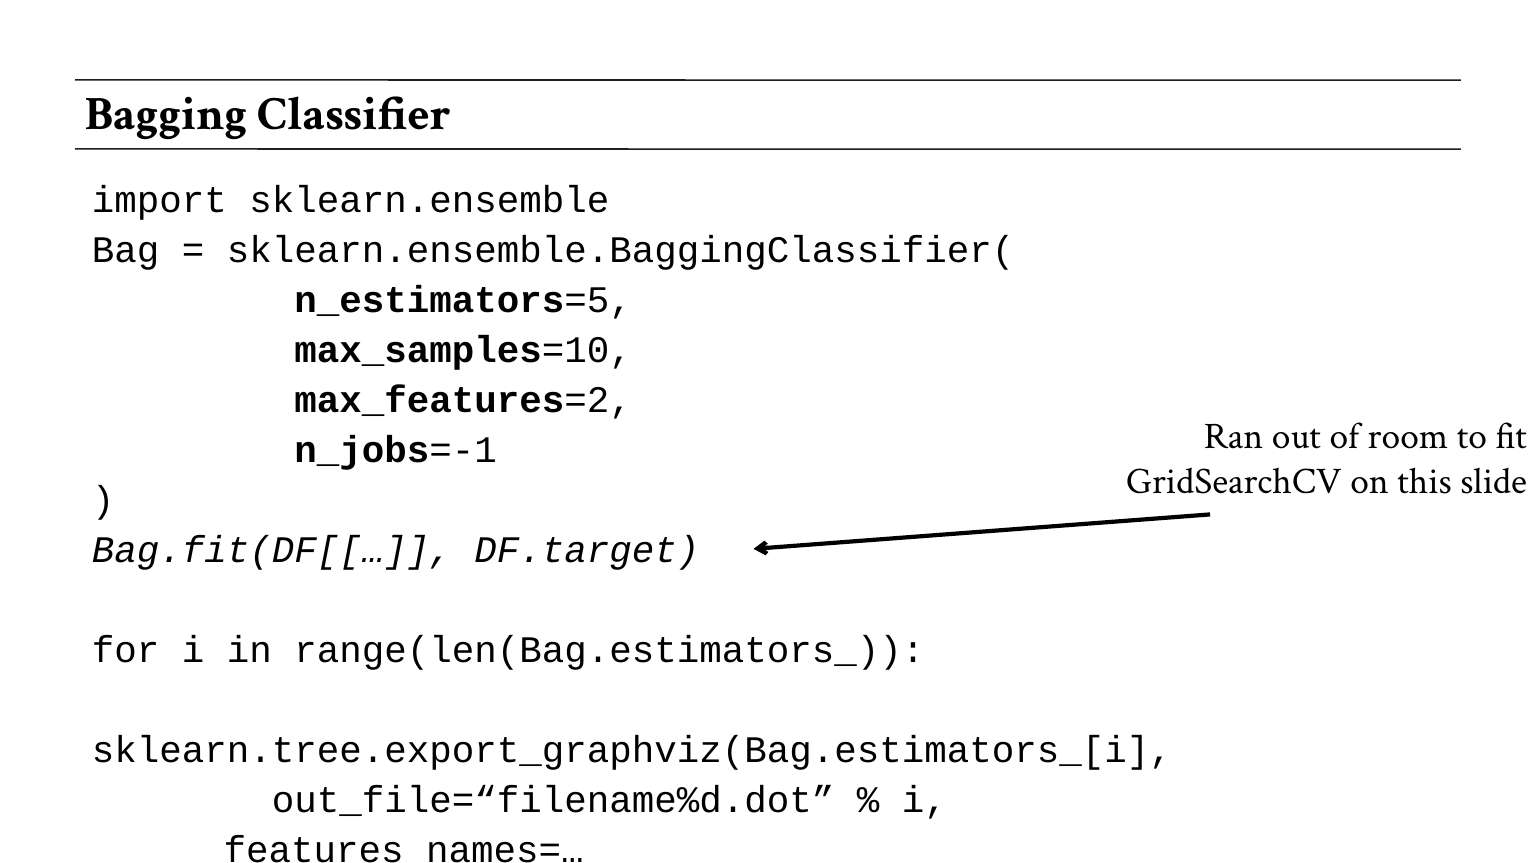

# Bagging Classifier
import sklearn.ensemble
Bag = sklearn.ensemble.BaggingClassifier(
         n_estimators=5,
         max_samples=10,
         max_features=2,
         n_jobs=-1
)
Bag.fit(DF[[…]], DF.target)

for i in range(len(Bag.estimators_)):
	sklearn.tree.export_graphviz(Bag.estimators_[i],
        out_file=“filename%d.dot” % i,
                 features_names=…
   )
Ran out of room to fit GridSearchCV on this slide